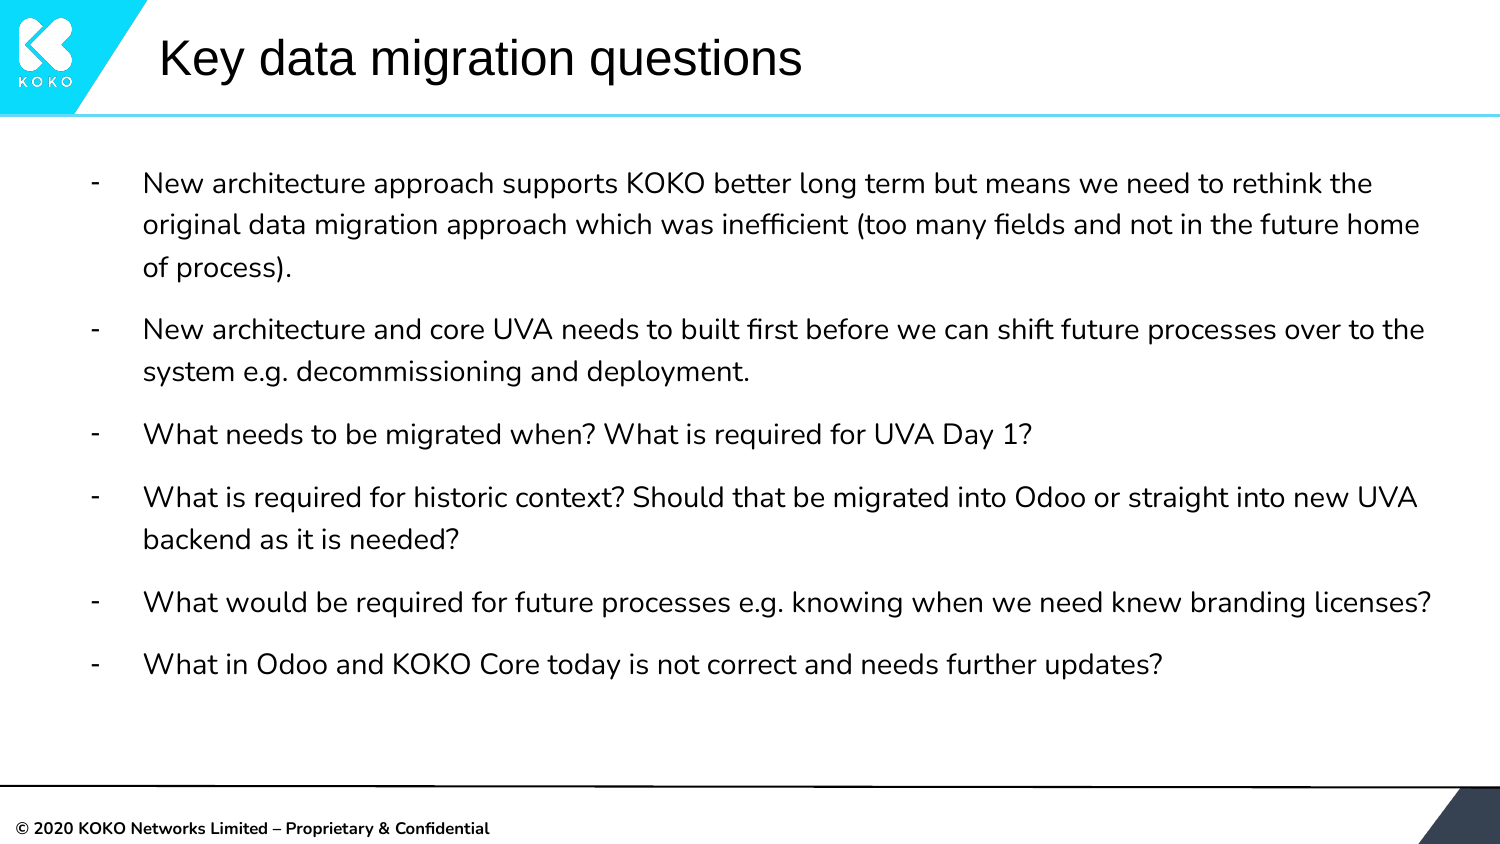

# Key data migration questions
New architecture approach supports KOKO better long term but means we need to rethink the original data migration approach which was inefficient (too many fields and not in the future home of process).
New architecture and core UVA needs to built first before we can shift future processes over to the system e.g. decommissioning and deployment.
What needs to be migrated when? What is required for UVA Day 1?
What is required for historic context? Should that be migrated into Odoo or straight into new UVA backend as it is needed?
What would be required for future processes e.g. knowing when we need knew branding licenses?
What in Odoo and KOKO Core today is not correct and needs further updates?